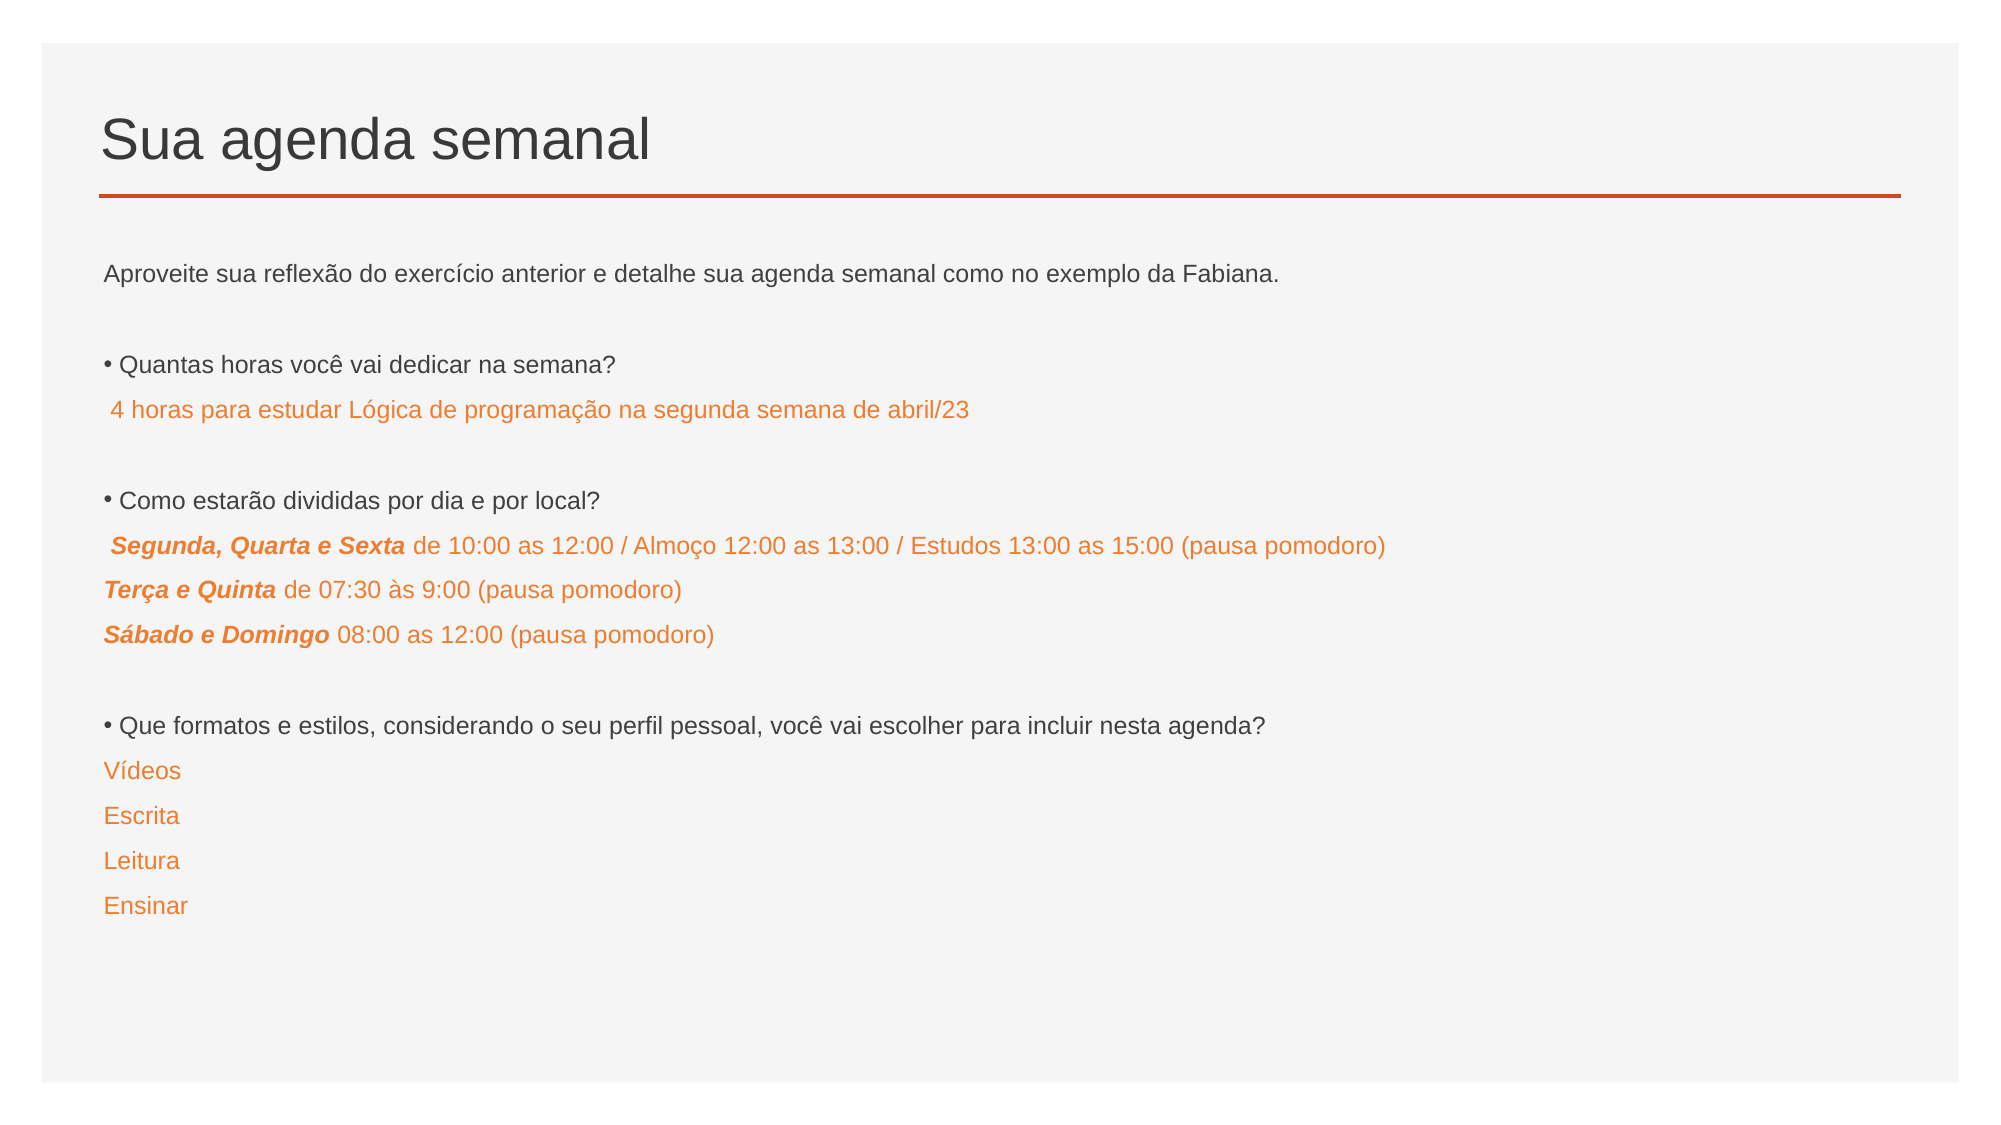

# Sua agenda semanal
Aproveite sua reflexão do exercício anterior e detalhe sua agenda semanal como no exemplo da Fabiana.
 Quantas horas você vai dedicar na semana?
 4 horas para estudar Lógica de programação na segunda semana de abril/23
 Como estarão divididas por dia e por local?
 Segunda, Quarta e Sexta de 10:00 as 12:00 / Almoço 12:00 as 13:00 / Estudos 13:00 as 15:00 (pausa pomodoro)
Terça e Quinta de 07:30 às 9:00 (pausa pomodoro)
Sábado e Domingo 08:00 as 12:00 (pausa pomodoro)
 Que formatos e estilos, considerando o seu perfil pessoal, você vai escolher para incluir nesta agenda?
Vídeos
Escrita
Leitura
Ensinar